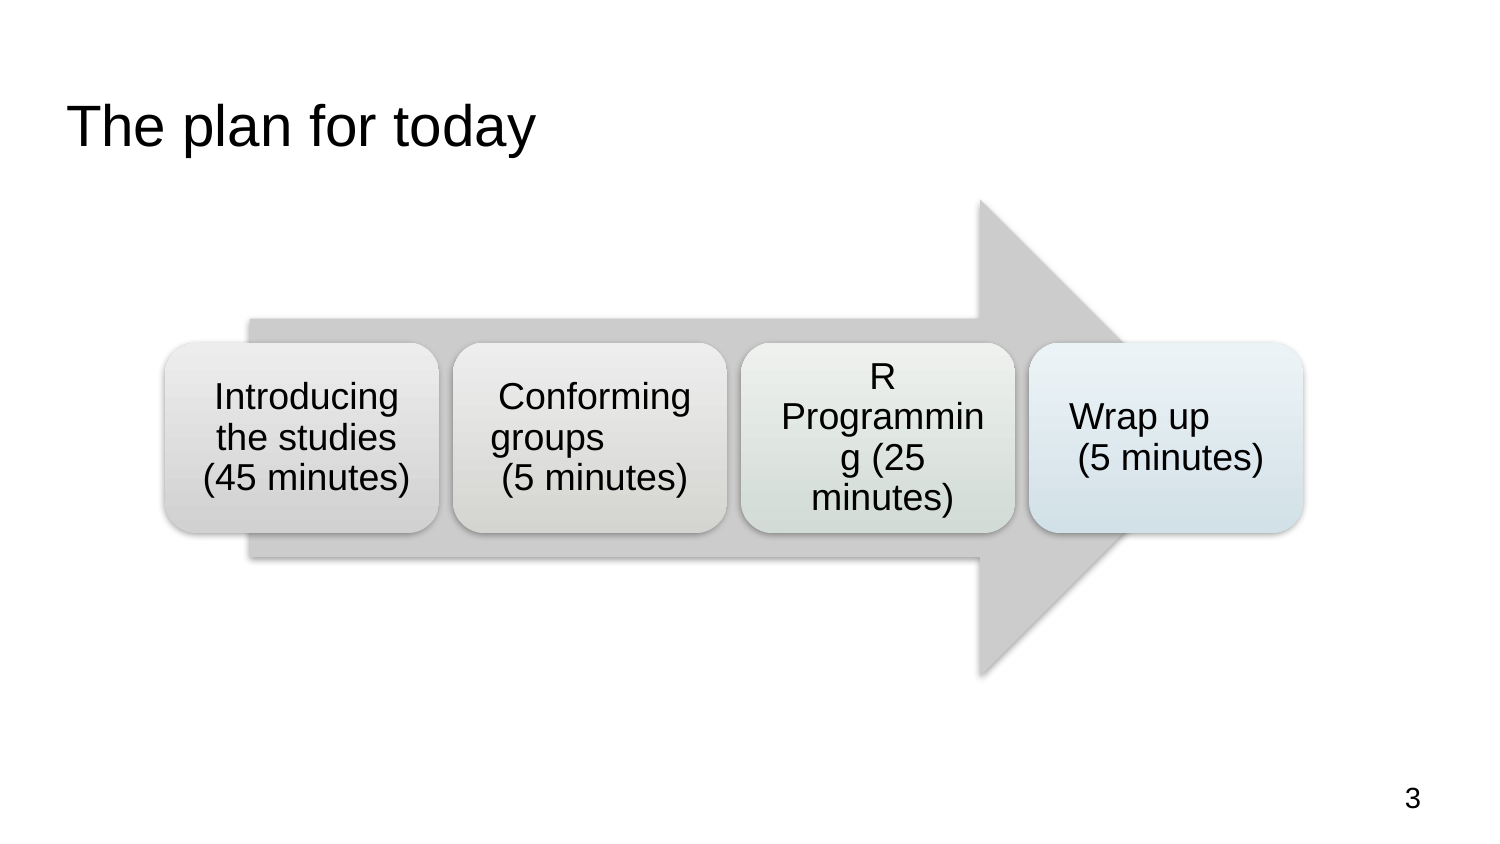

# The plan for today
Introducing the studies (45 minutes)
Conforming groups          (5 minutes)
R Programming (25 minutes)
Wrap up       (5 minutes)
3